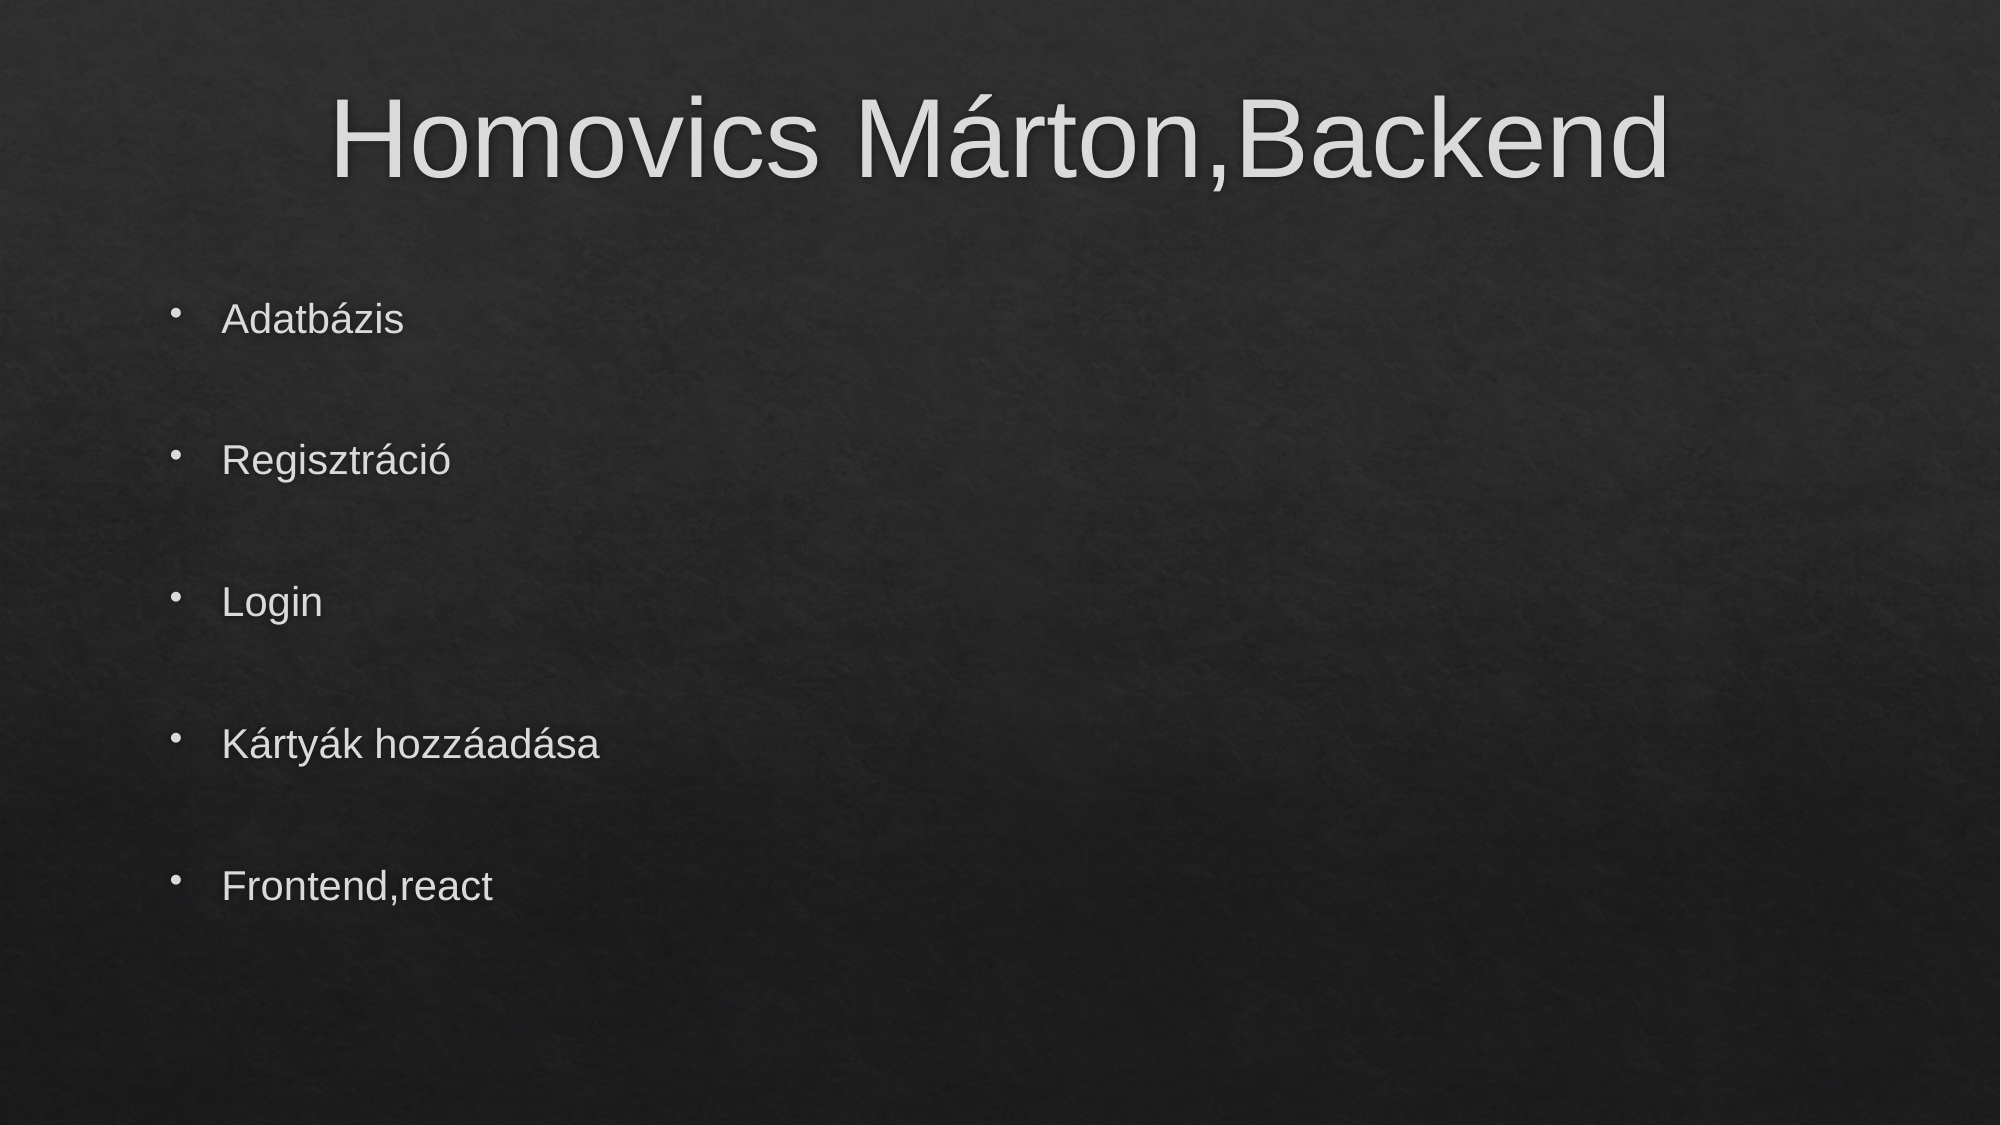

# Homovics Márton,Backend
Adatbázis

Regisztráció

Login

Kártyák hozzáadása

Frontend,react